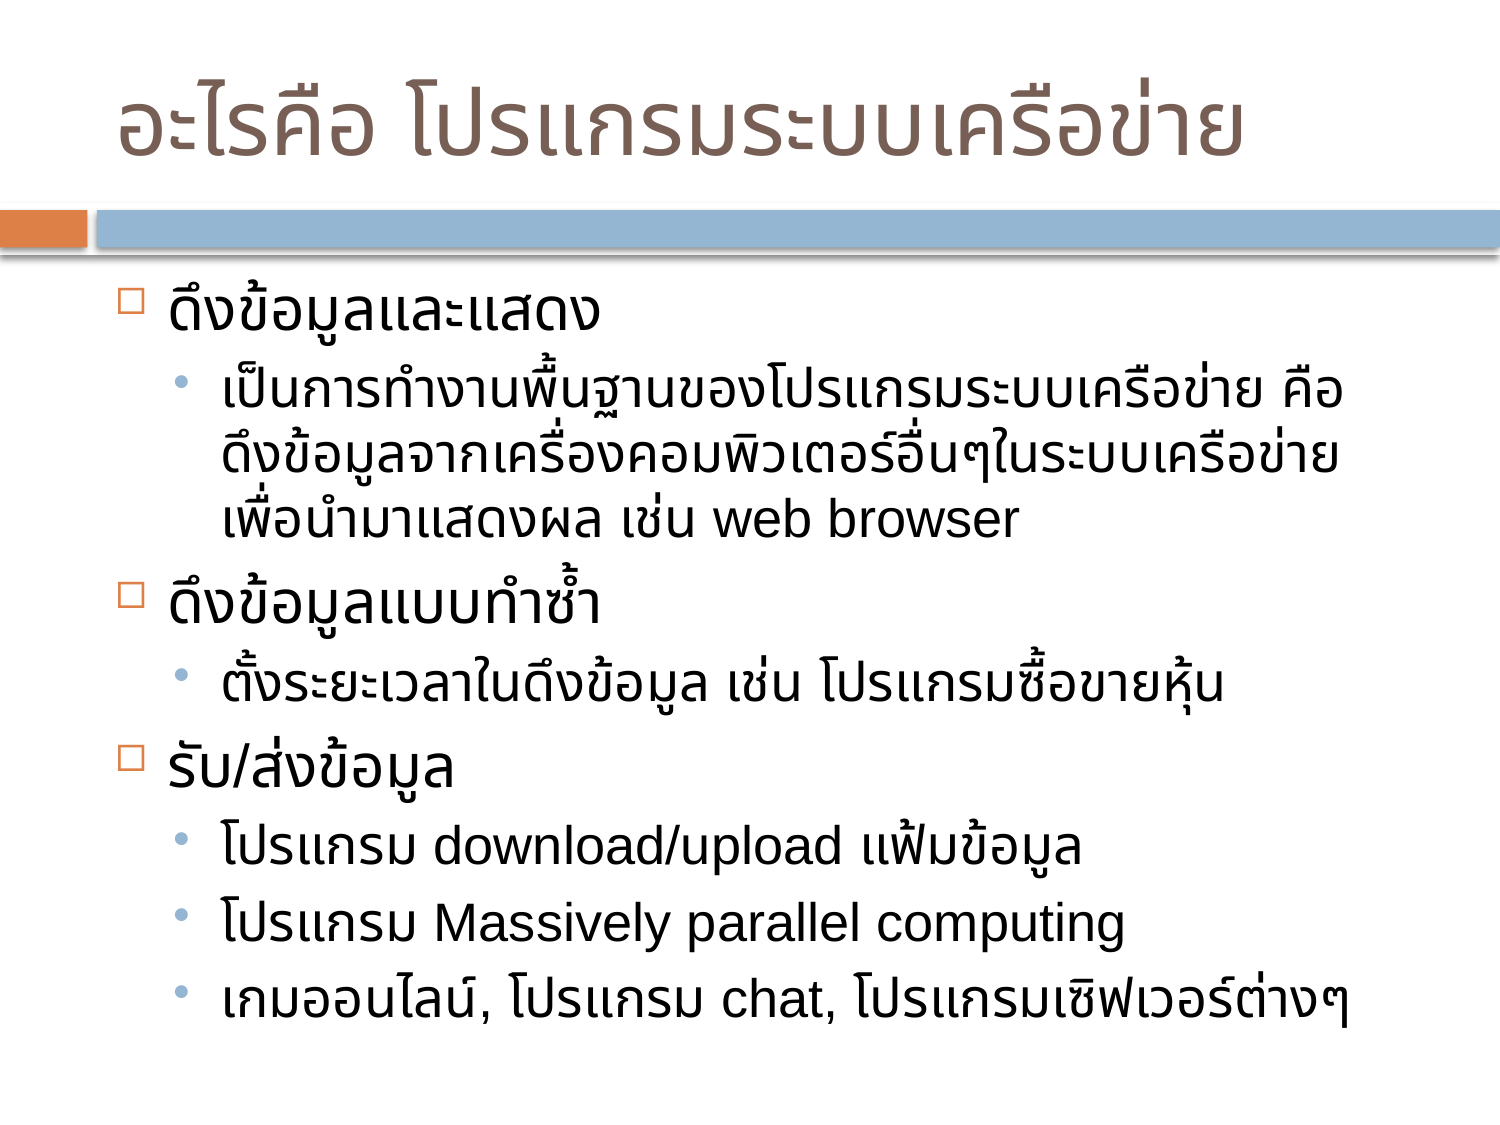

# อะไรคือ โปรแกรมระบบเครือข่าย
ดึงข้อมูลและแสดง
เป็นการทำงานพื้นฐานของโปรแกรมระบบเครือข่าย คือ ดึงข้อมูลจากเครื่องคอมพิวเตอร์อื่นๆในระบบเครือข่าย เพื่อนำมาแสดงผล เช่น web browser
ดึงข้อมูลแบบทำซ้ำ
ตั้งระยะเวลาในดึงข้อมูล เช่น โปรแกรมซื้อขายหุ้น
รับ/ส่งข้อมูล
โปรแกรม download/upload แฟ้มข้อมูล
โปรแกรม Massively parallel computing
เกมออนไลน์, โปรแกรม chat, โปรแกรมเซิฟเวอร์ต่างๆ